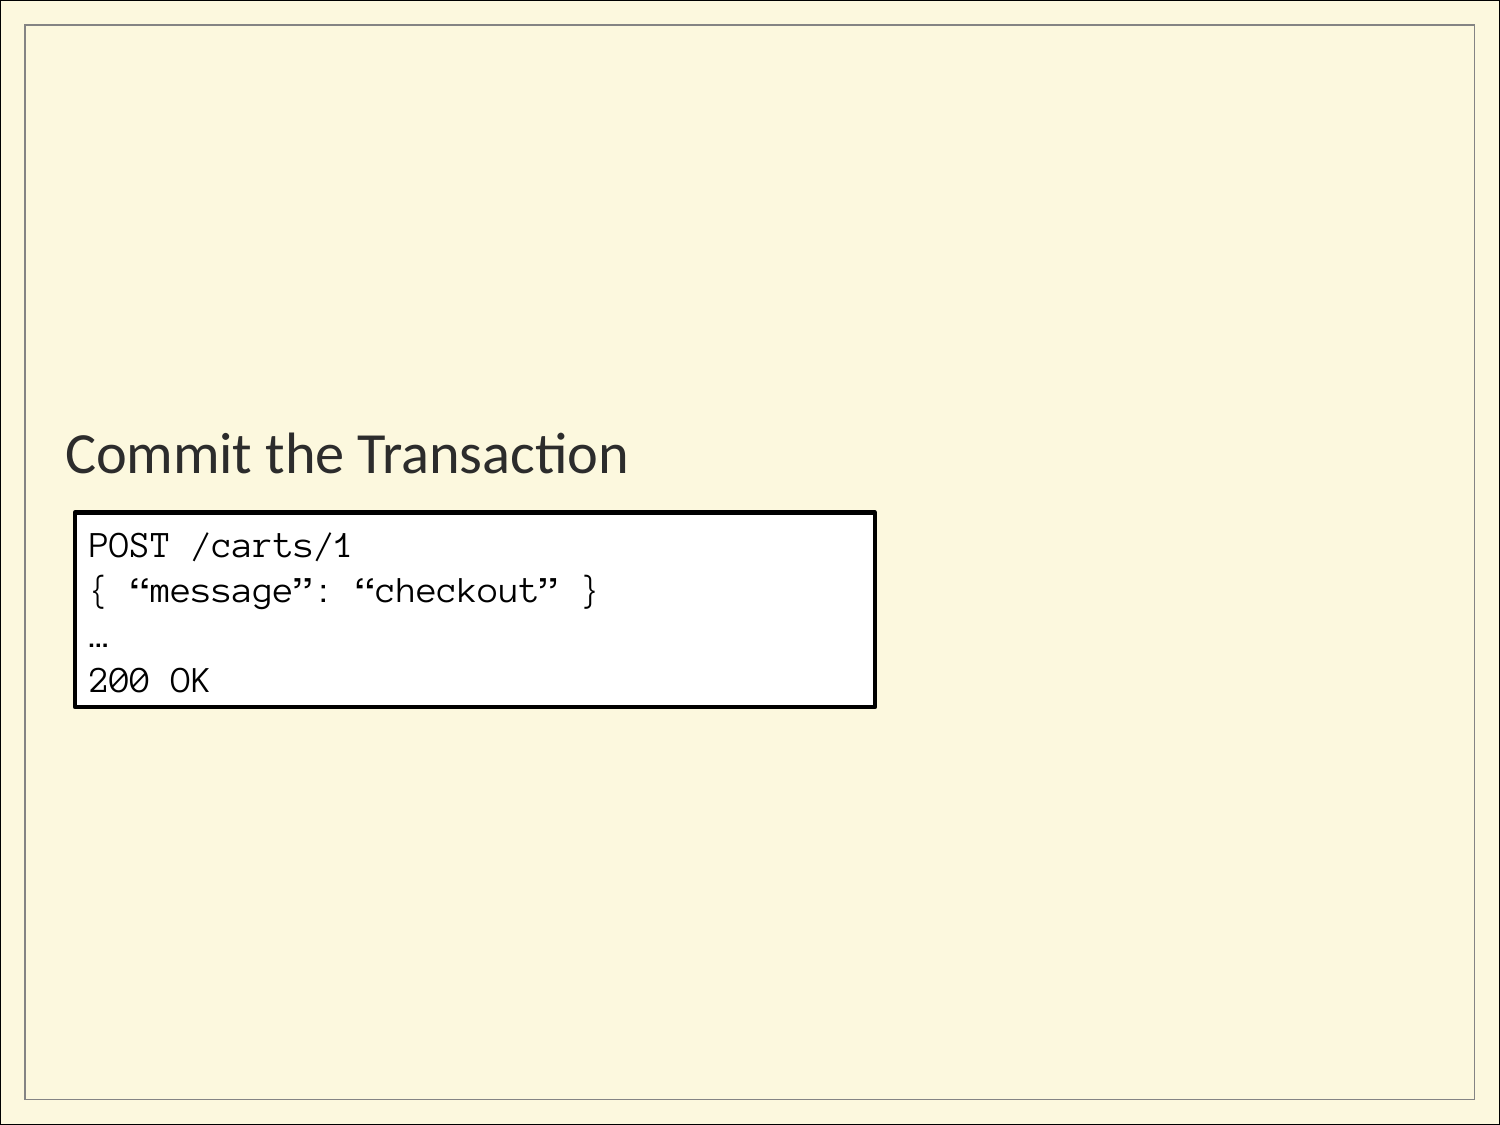

# Commit the Transaction
POST /carts/1
{ “message”: “checkout” }
…
200 OK